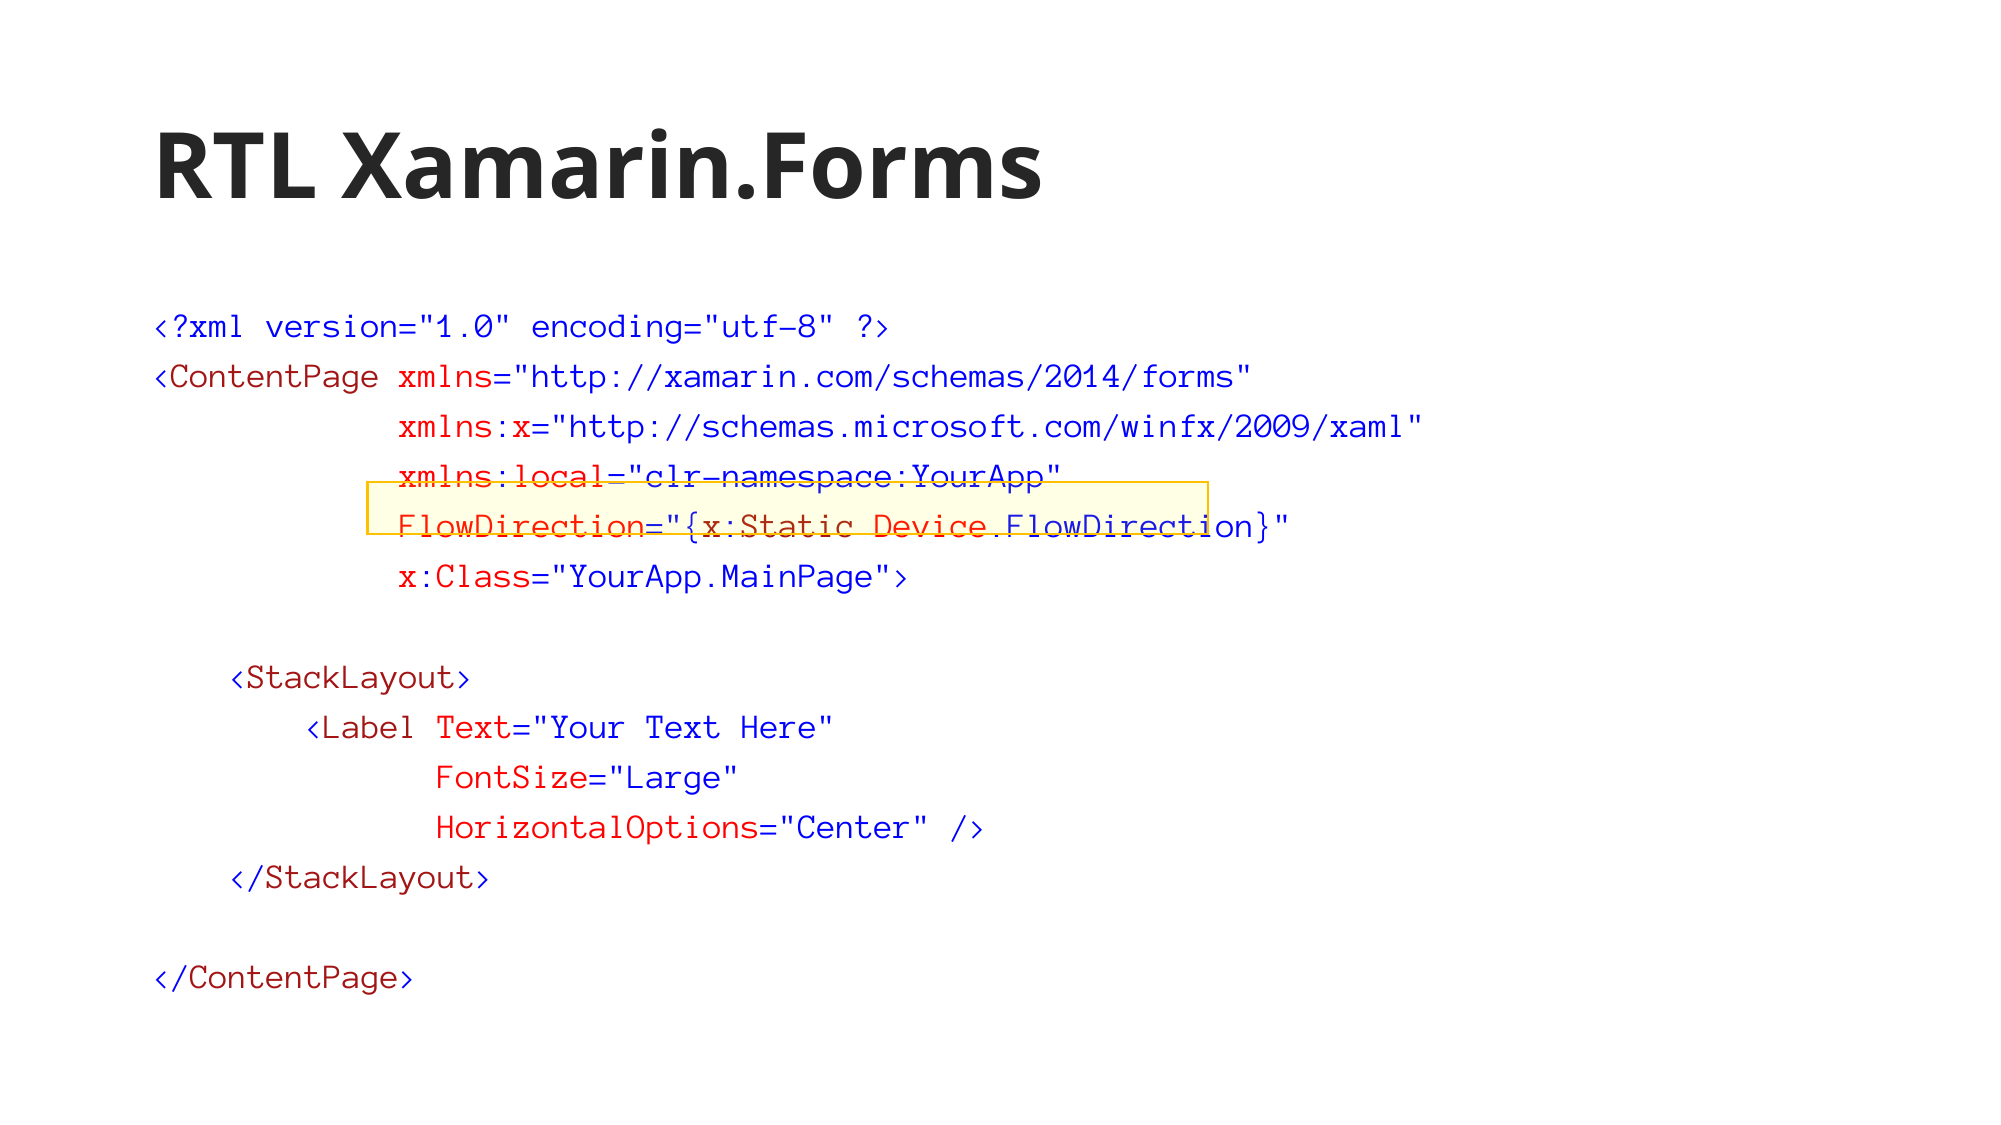

# RTL Xamarin.Forms
<?xml version="1.0" encoding="utf-8" ?>
<ContentPage xmlns="http://xamarin.com/schemas/2014/forms"
             xmlns:x="http://schemas.microsoft.com/winfx/2009/xaml"
             xmlns:local="clr-namespace:YourApp"
             FlowDirection="{x:Static Device.FlowDirection}"
             x:Class="YourApp.MainPage">

    <StackLayout>
        <Label Text="Your Text Here"
               FontSize="Large"
               HorizontalOptions="Center" />
    </StackLayout>

</ContentPage>